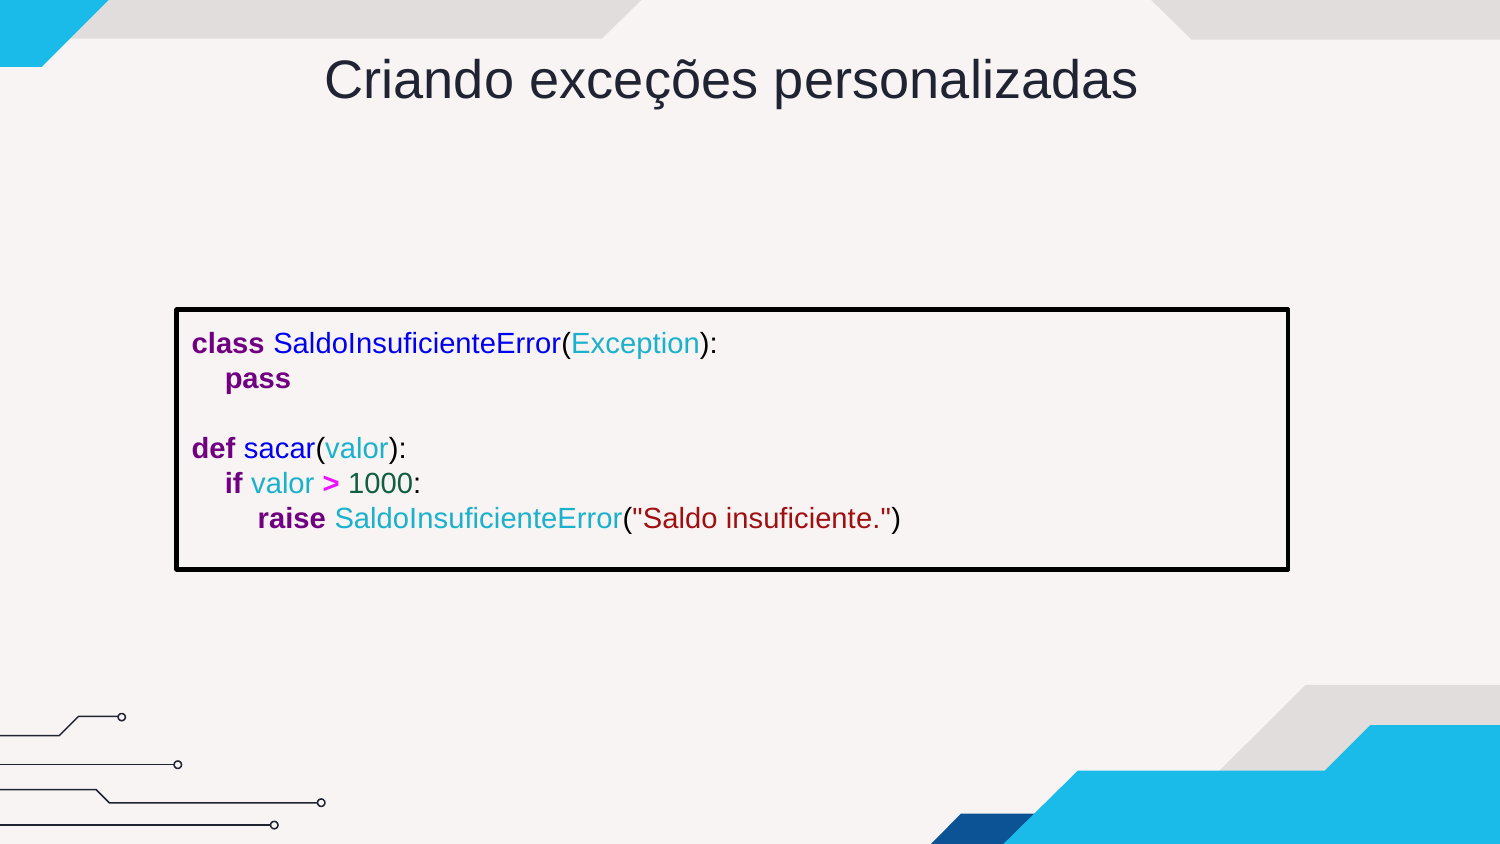

Criando exceções personalizadas
class SaldoInsuficienteError(Exception):
    pass

def sacar(valor):
    if valor > 1000:
        raise SaldoInsuficienteError("Saldo insuficiente.")